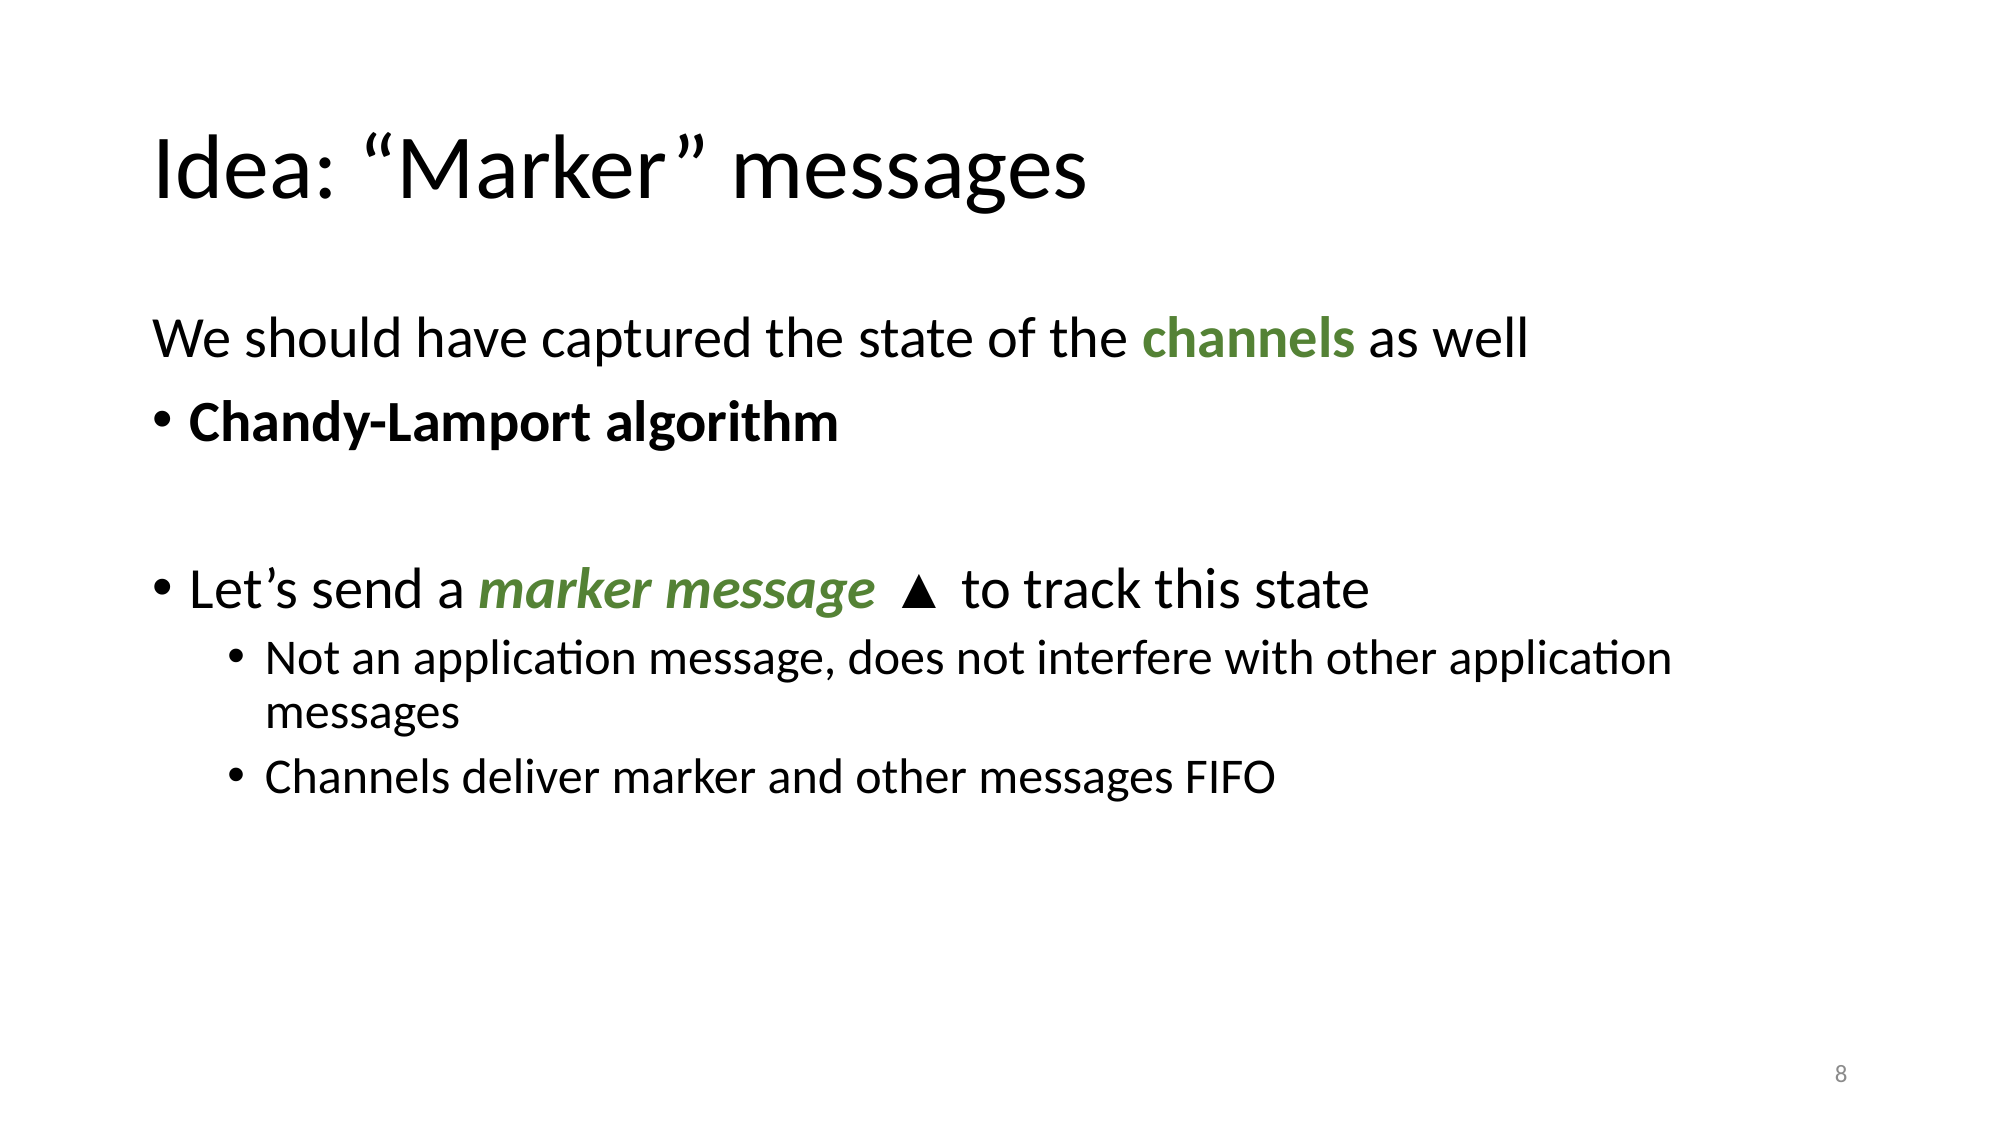

# Idea: “Marker” messages
We should have captured the state of the channels as well
Chandy-Lamport algorithm

Let’s send a marker message ▲ to track this state
Not an application message, does not interfere with other application messages
Channels deliver marker and other messages FIFO

8